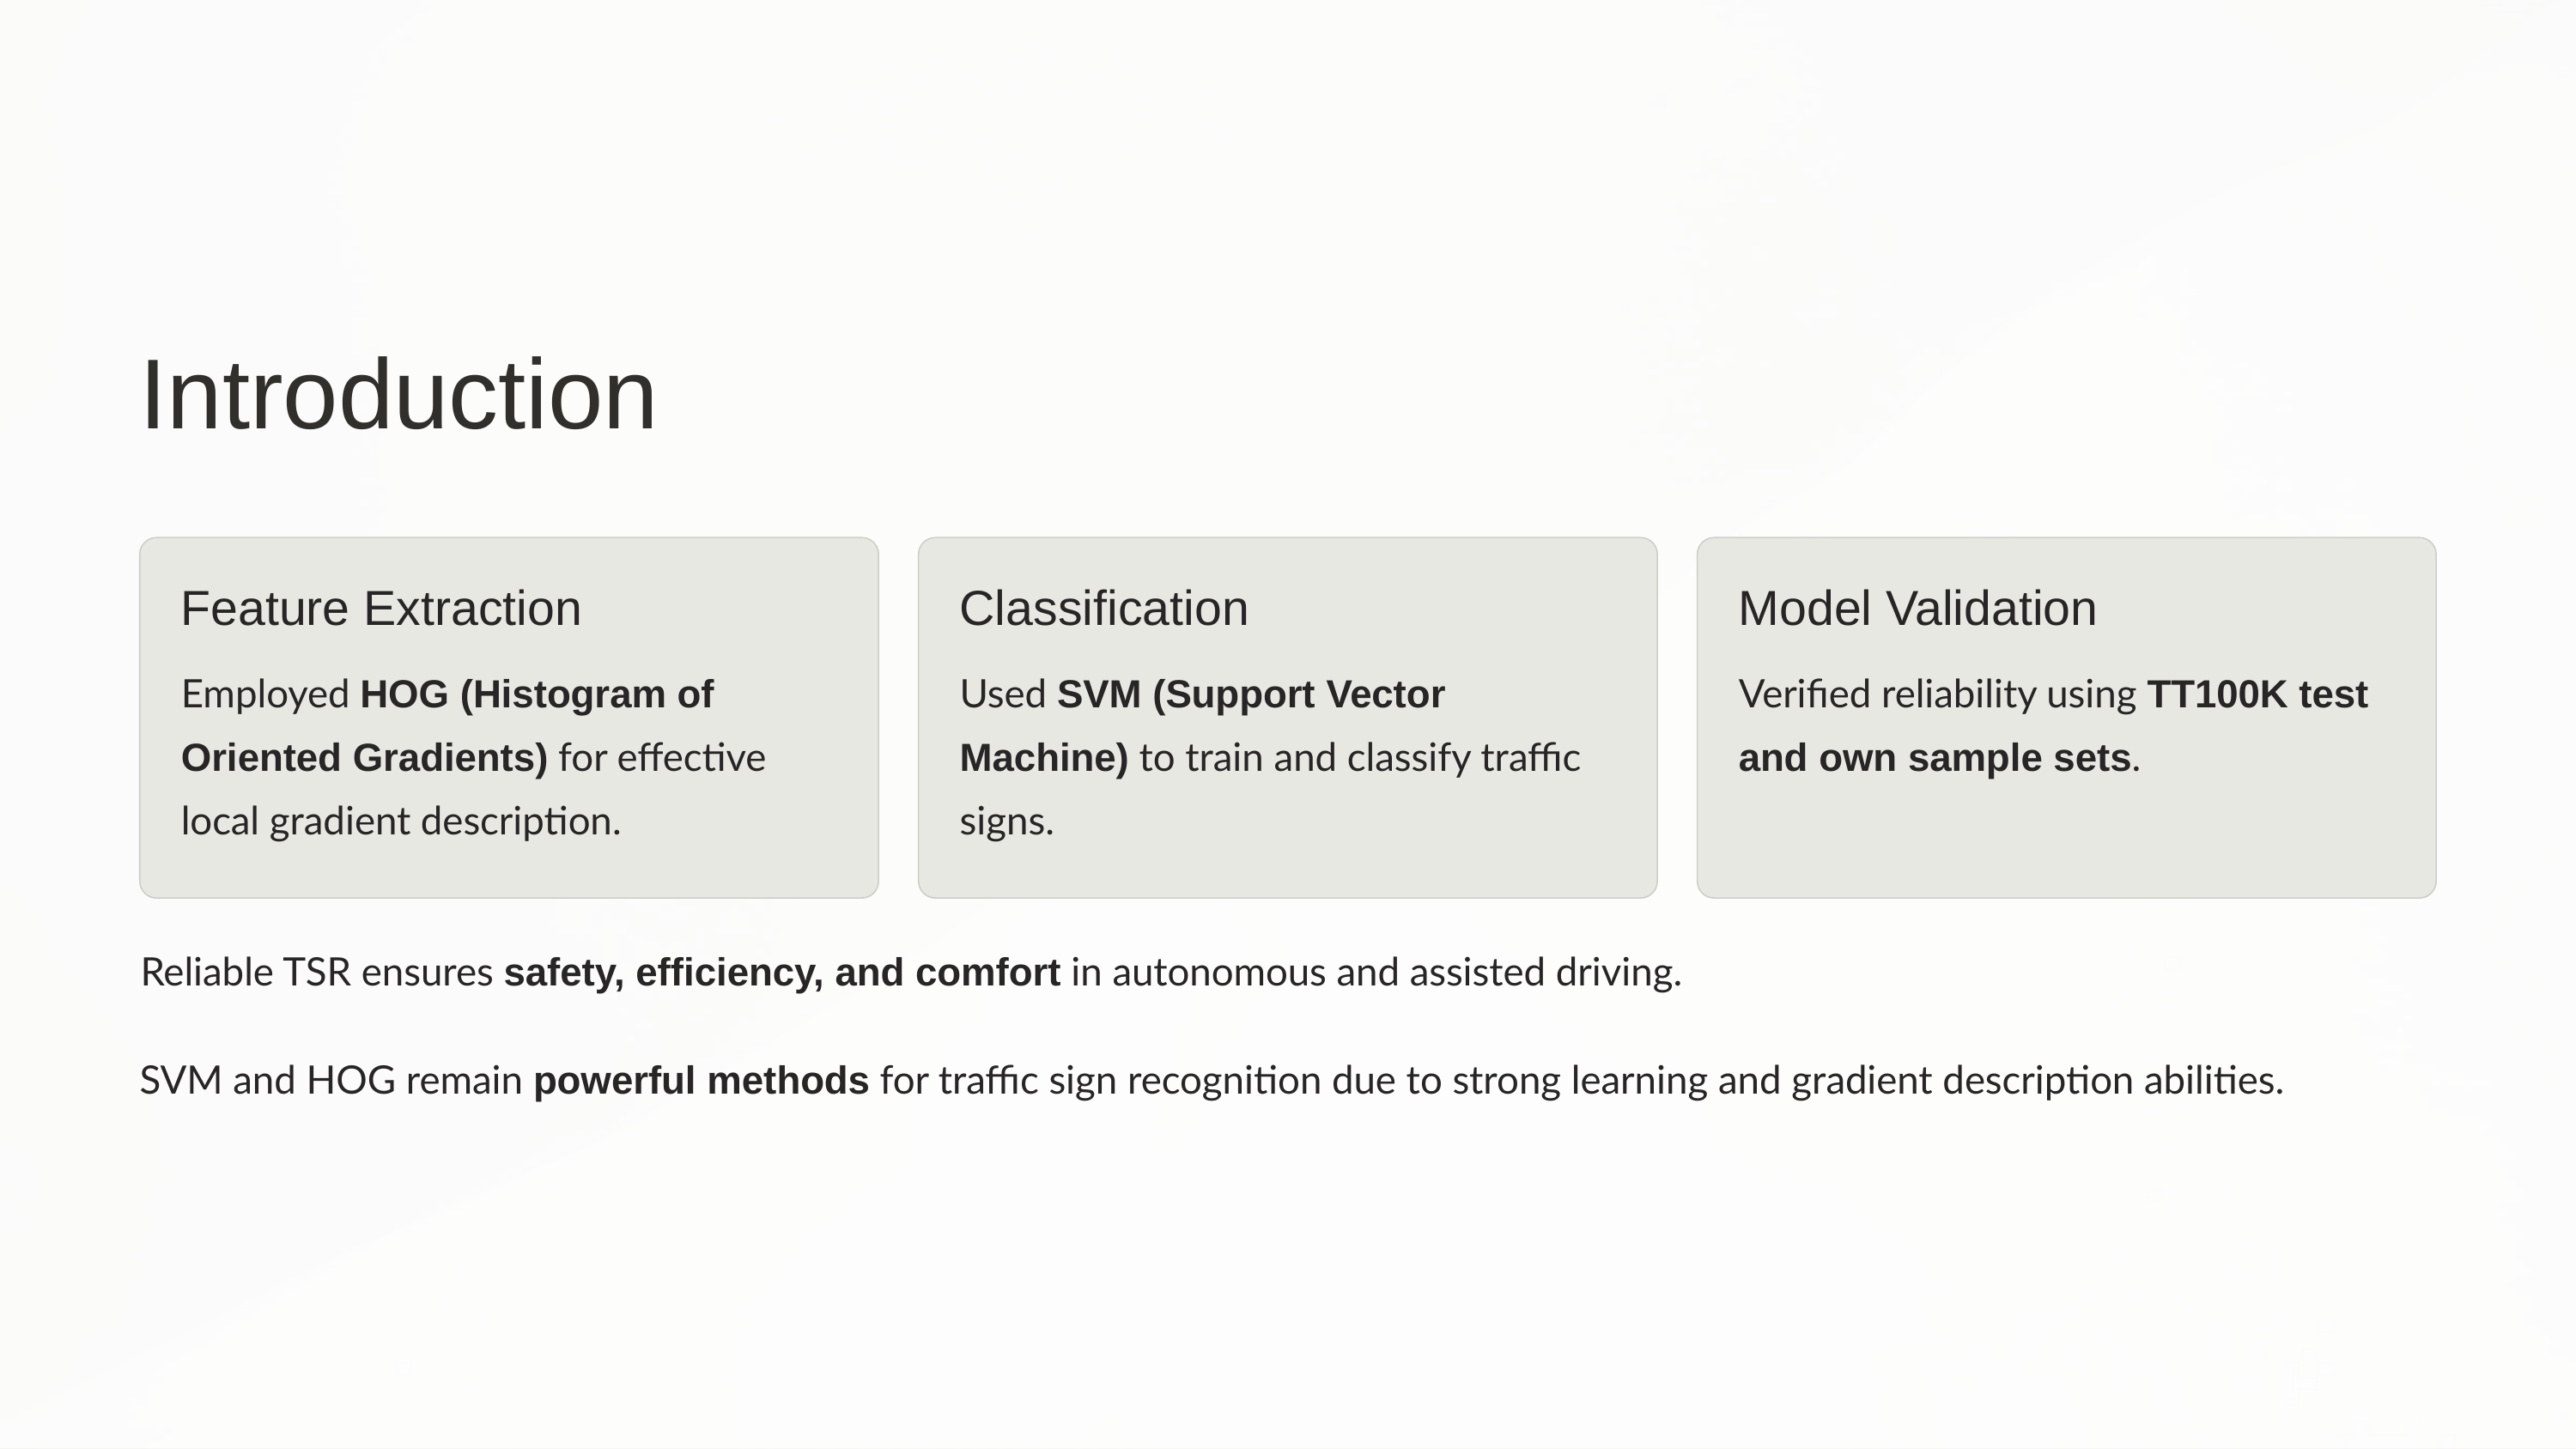

Introduction

Feature Extraction
Classification
Model Validation
Employed HOG (Histogram of Oriented Gradients) for effective local gradient description.
Used SVM (Support Vector Machine) to train and classify traffic signs.
Verified reliability using TT100K test and own sample sets.
Reliable TSR ensures safety, efficiency, and comfort in autonomous and assisted driving.
SVM and HOG remain powerful methods for traffic sign recognition due to strong learning and gradient description abilities.